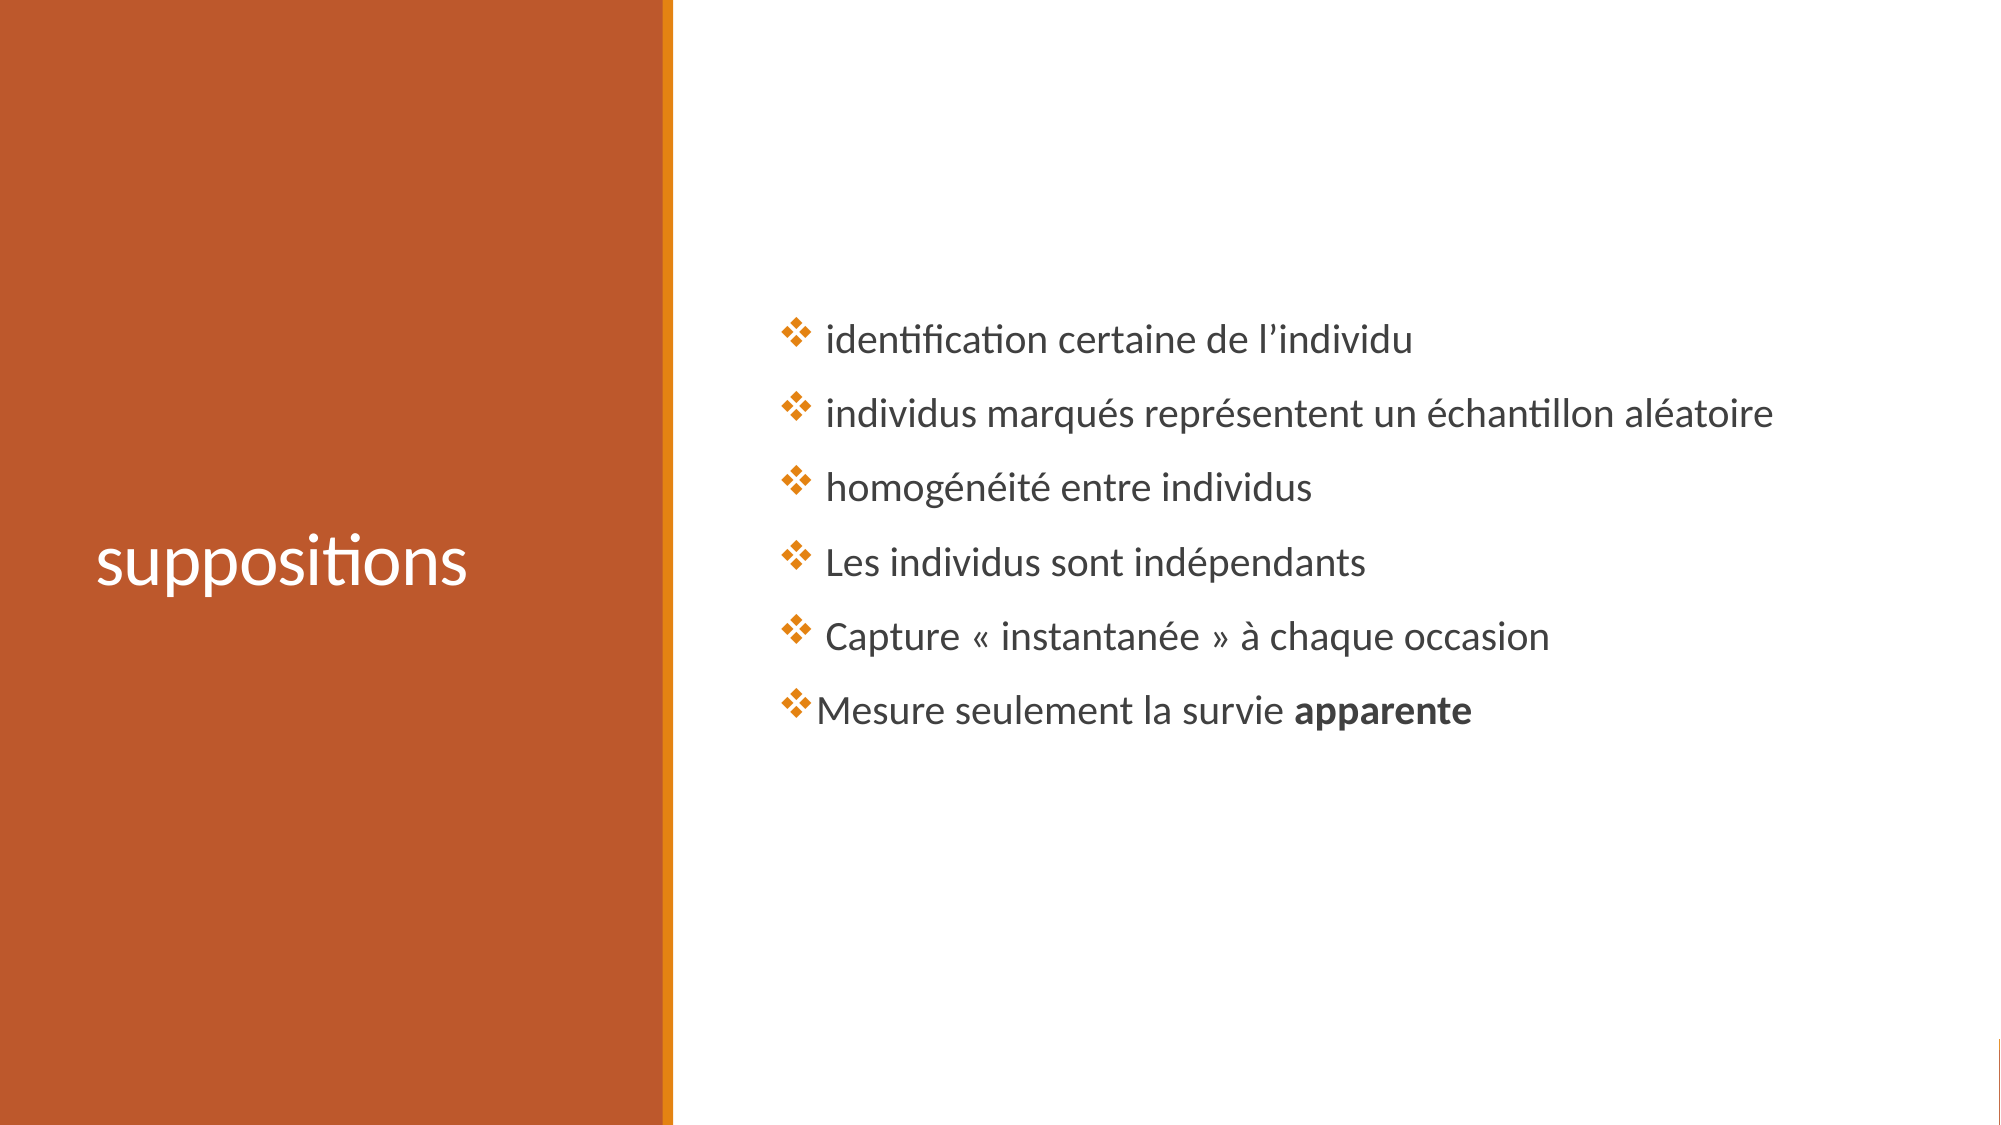

# suppositions
 identification certaine de l’individu
 individus marqués représentent un échantillon aléatoire
 homogénéité entre individus
 Les individus sont indépendants
 Capture « instantanée » à chaque occasion
Mesure seulement la survie apparente